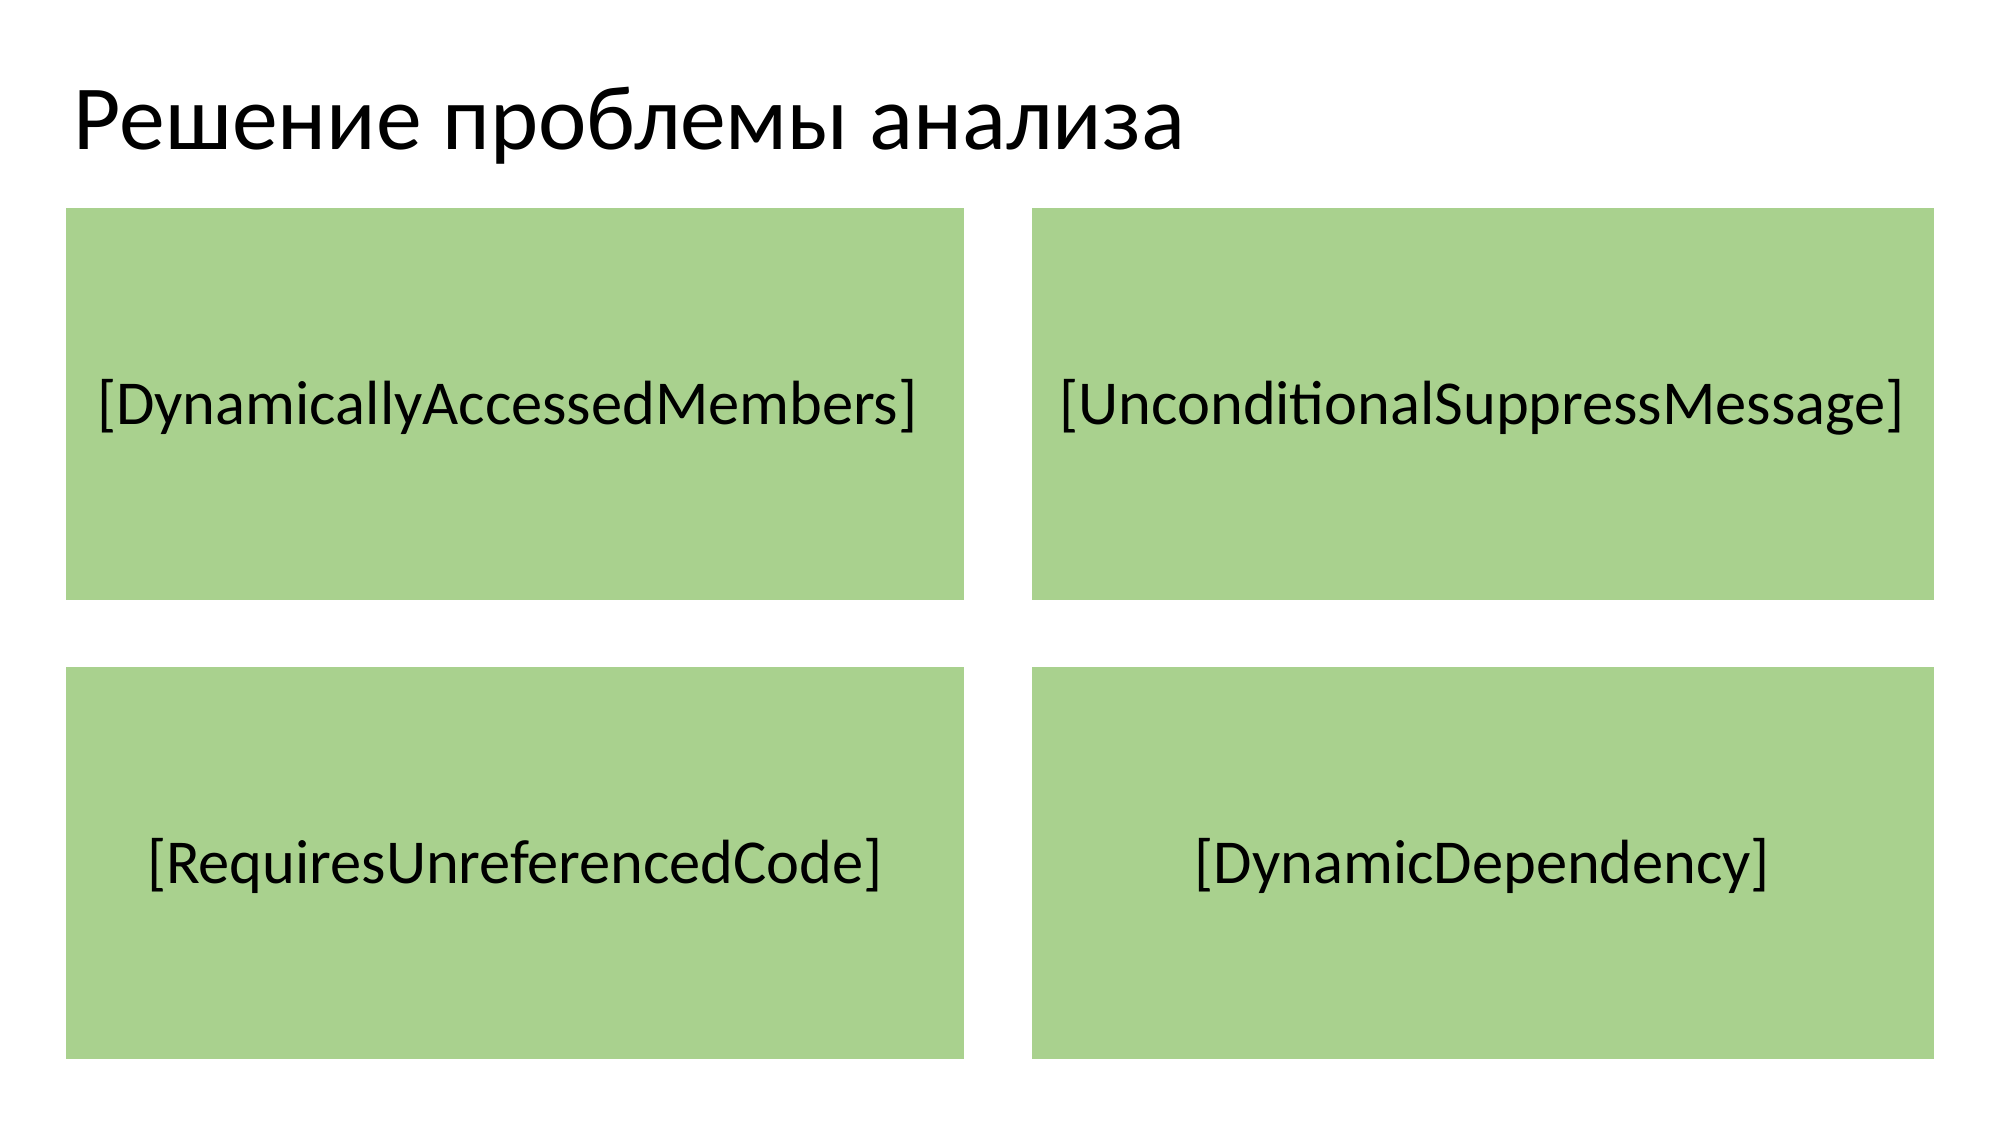

# Решение проблемы анализа
[DynamicallyAccessedMembers]
[UnconditionalSuppressMessage]
[RequiresUnreferencedCode]
[DynamicDependency]